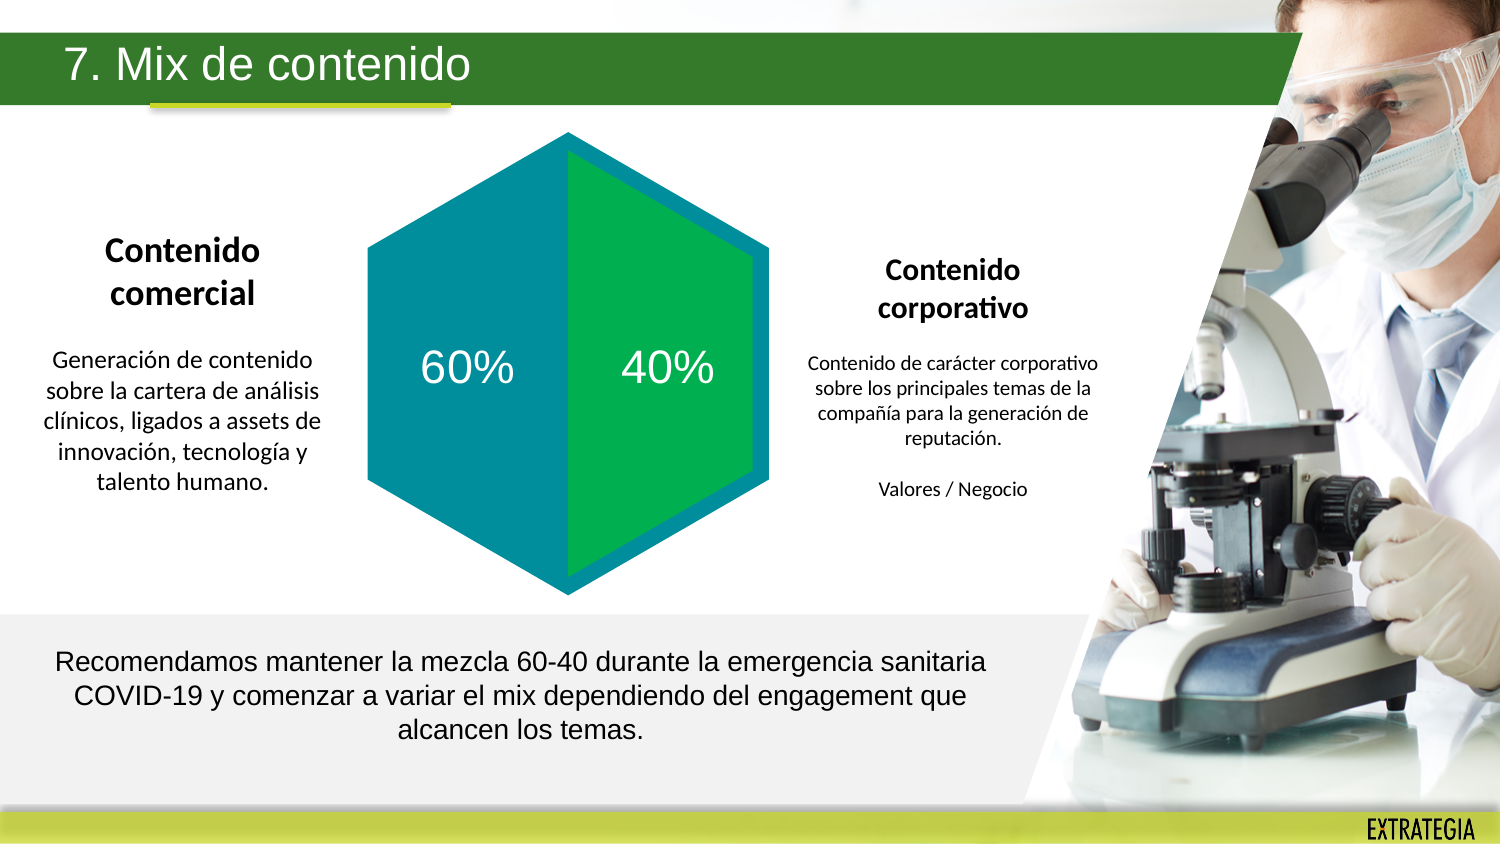

7. Mix de contenido

40%
Contenido comercial

Generación de contenido sobre la cartera de análisis clínicos, ligados a assets de innovación, tecnología y talento humano.

Contenido corporativo

Contenido de carácter corporativo sobre los principales temas de la compañía para la generación de reputación.

Valores / Negocio

60%

Recomendamos mantener la mezcla 60-40 durante la emergencia sanitaria COVID-19 y comenzar a variar el mix dependiendo del engagement que alcancen los temas.